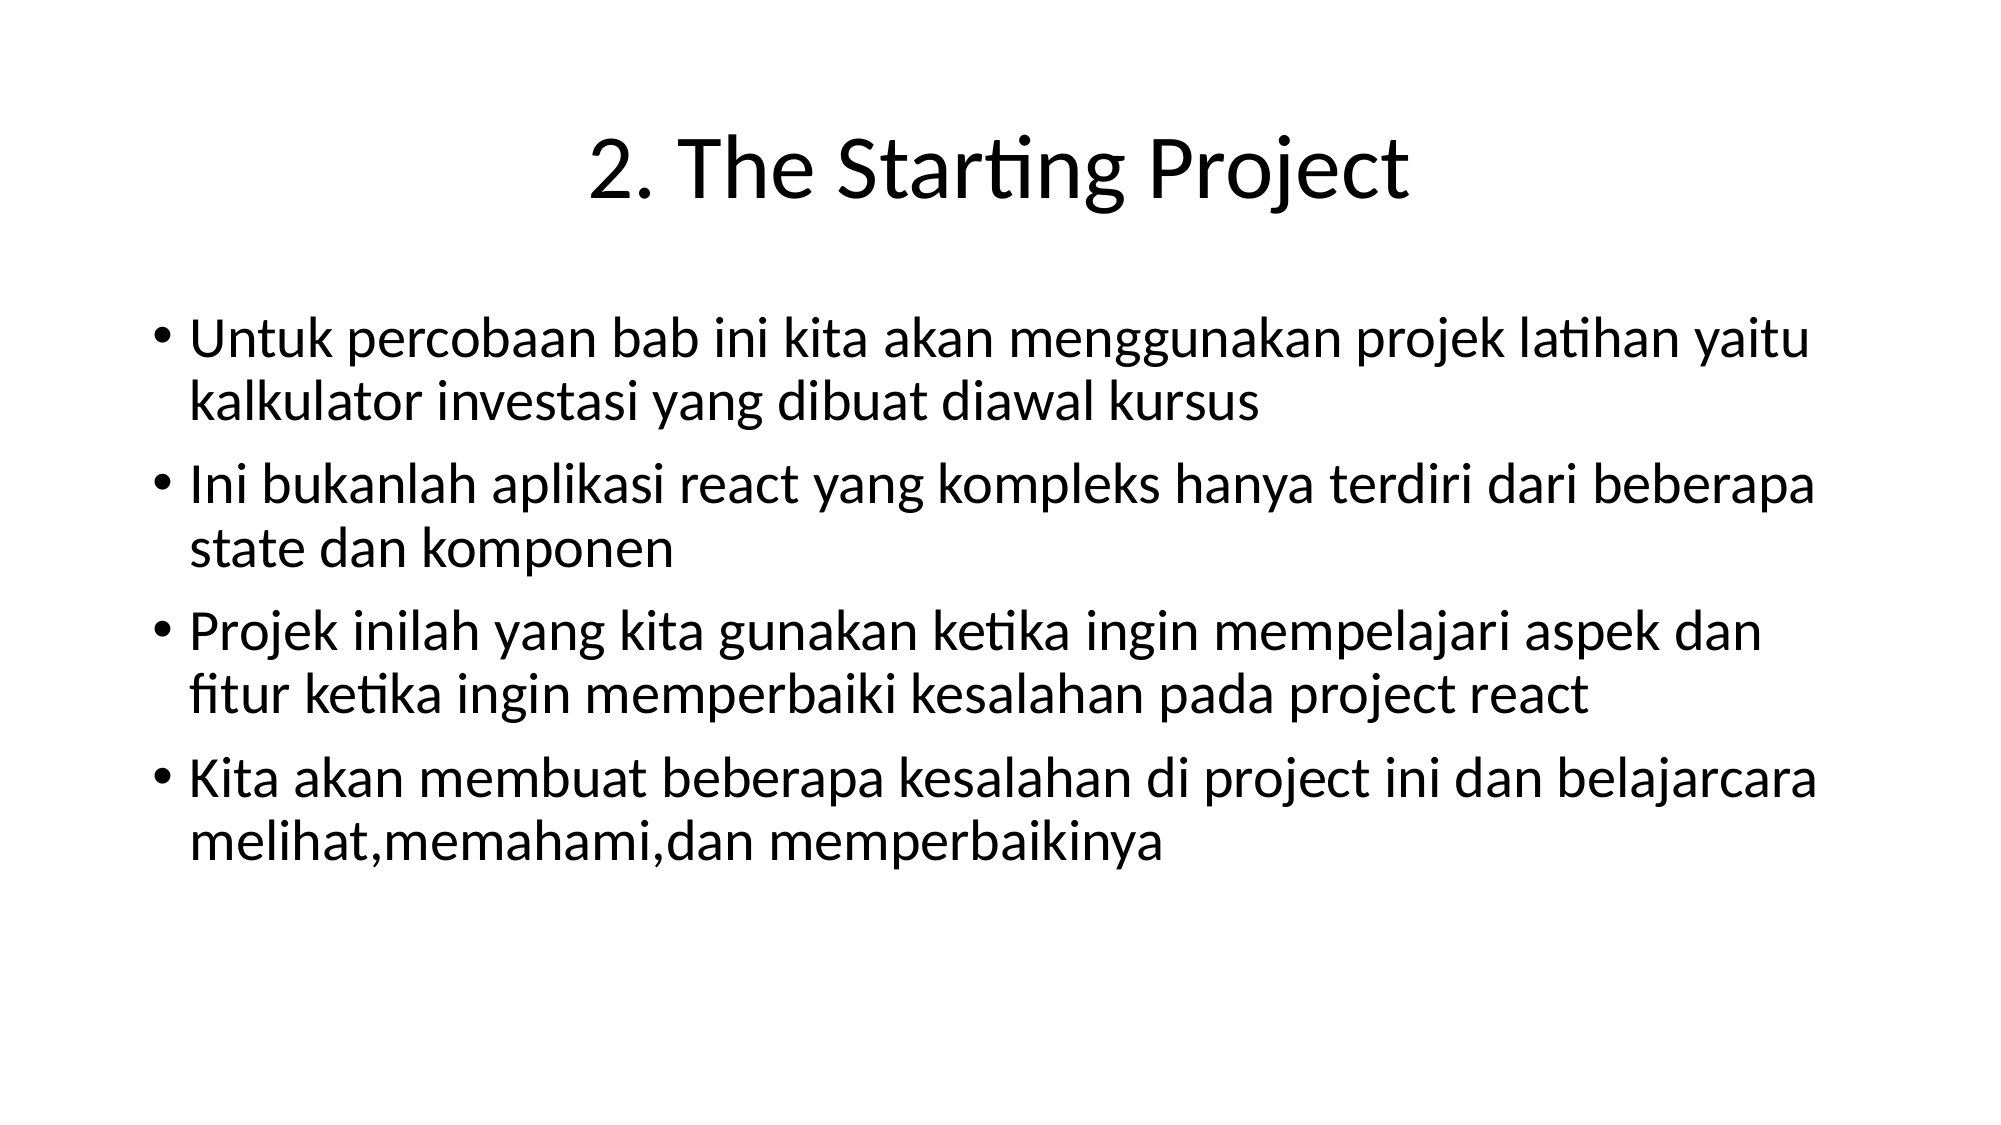

# 2. The Starting Project
Untuk percobaan bab ini kita akan menggunakan projek latihan yaitu kalkulator investasi yang dibuat diawal kursus
Ini bukanlah aplikasi react yang kompleks hanya terdiri dari beberapa state dan komponen
Projek inilah yang kita gunakan ketika ingin mempelajari aspek dan fitur ketika ingin memperbaiki kesalahan pada project react
Kita akan membuat beberapa kesalahan di project ini dan belajarcara melihat,memahami,dan memperbaikinya